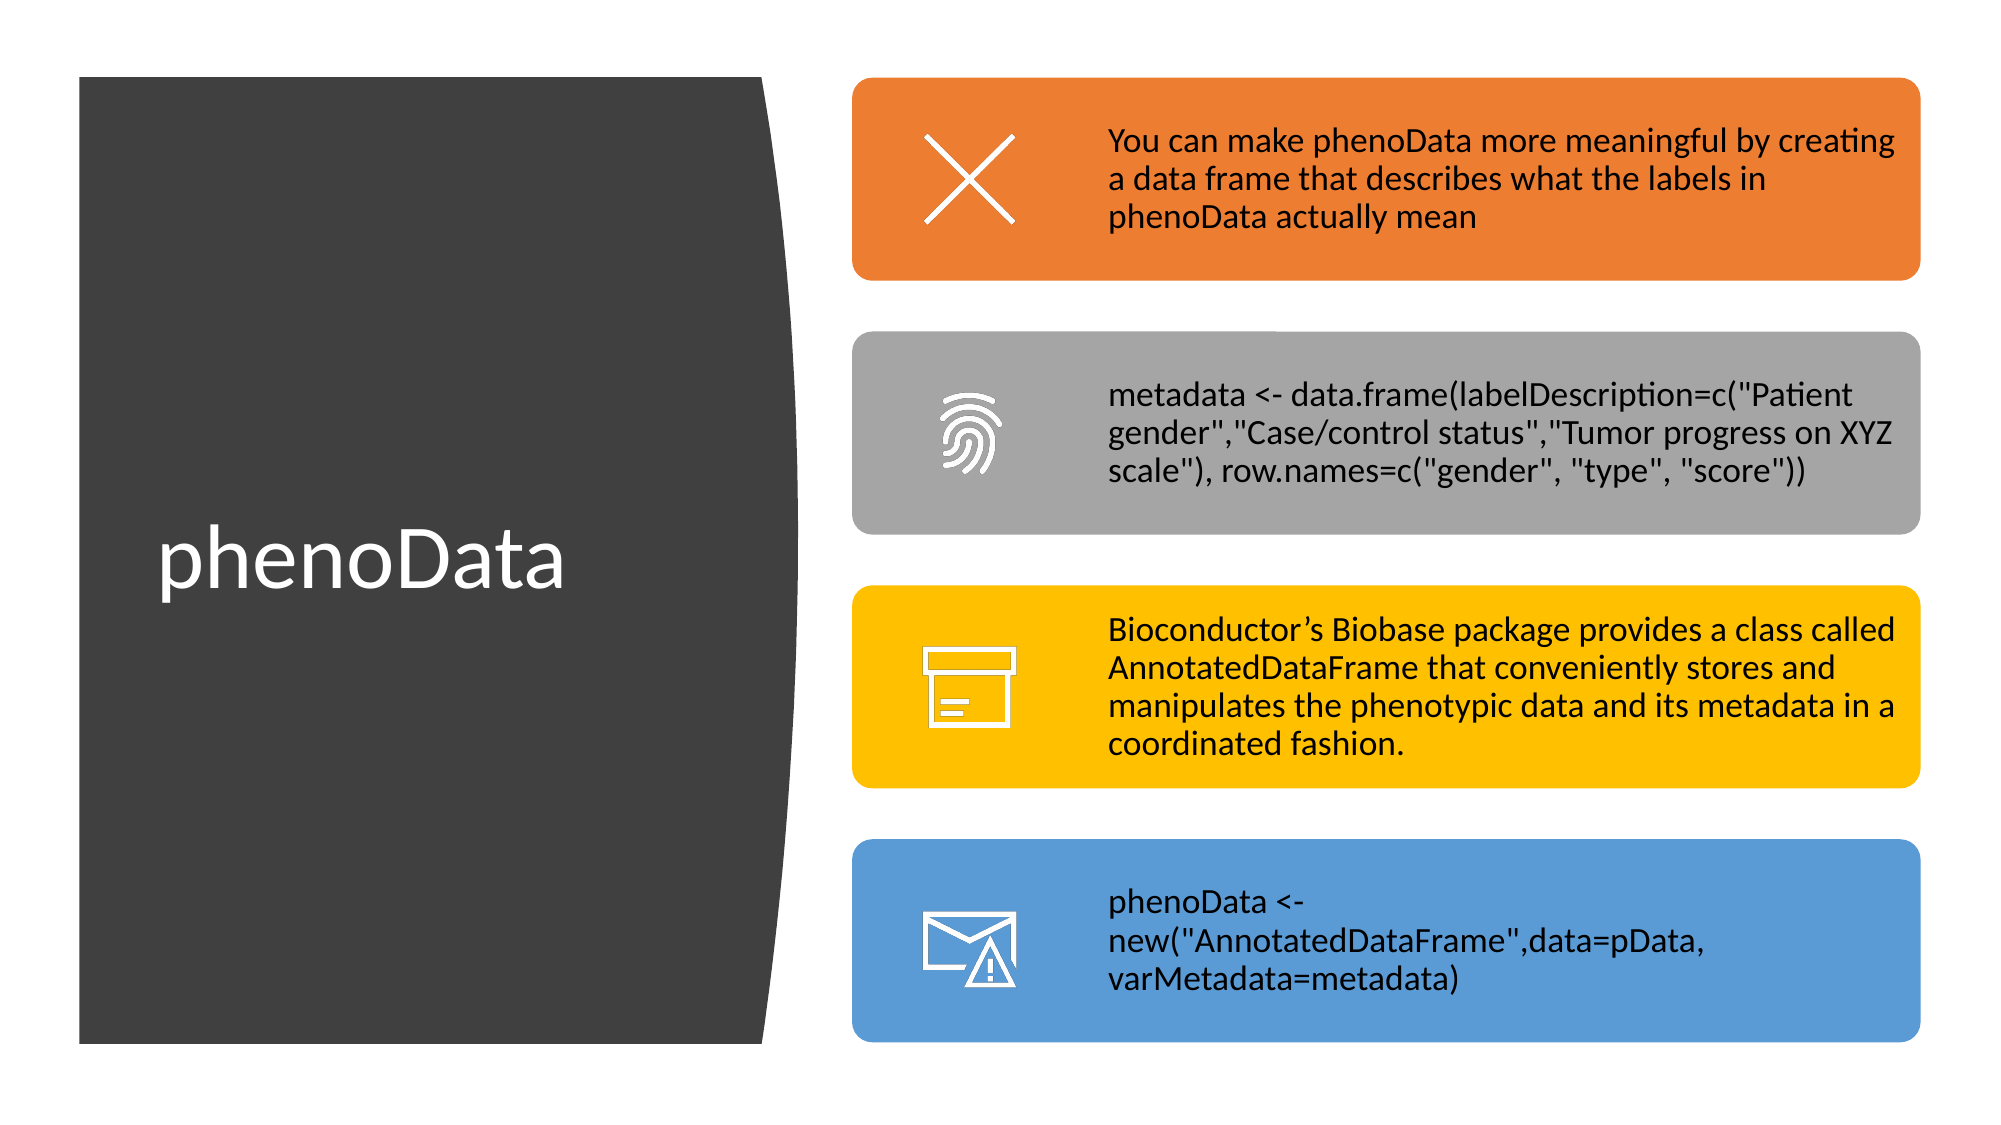

You can make phenoData more meaningful by creating a data frame that describes what the labels in phenoData actually mean
metadata <- data.frame(labelDescription=c("Patient gender","Case/control status","Tumor progress on XYZ scale"), row.names=c("gender", "type", "score"))
Bioconductor’s Biobase package provides a class called AnnotatedDataFrame that conveniently stores and manipulates the phenotypic data and its metadata in a coordinated fashion.
phenoData <- new("AnnotatedDataFrame",data=pData, varMetadata=metadata)

# phenoData